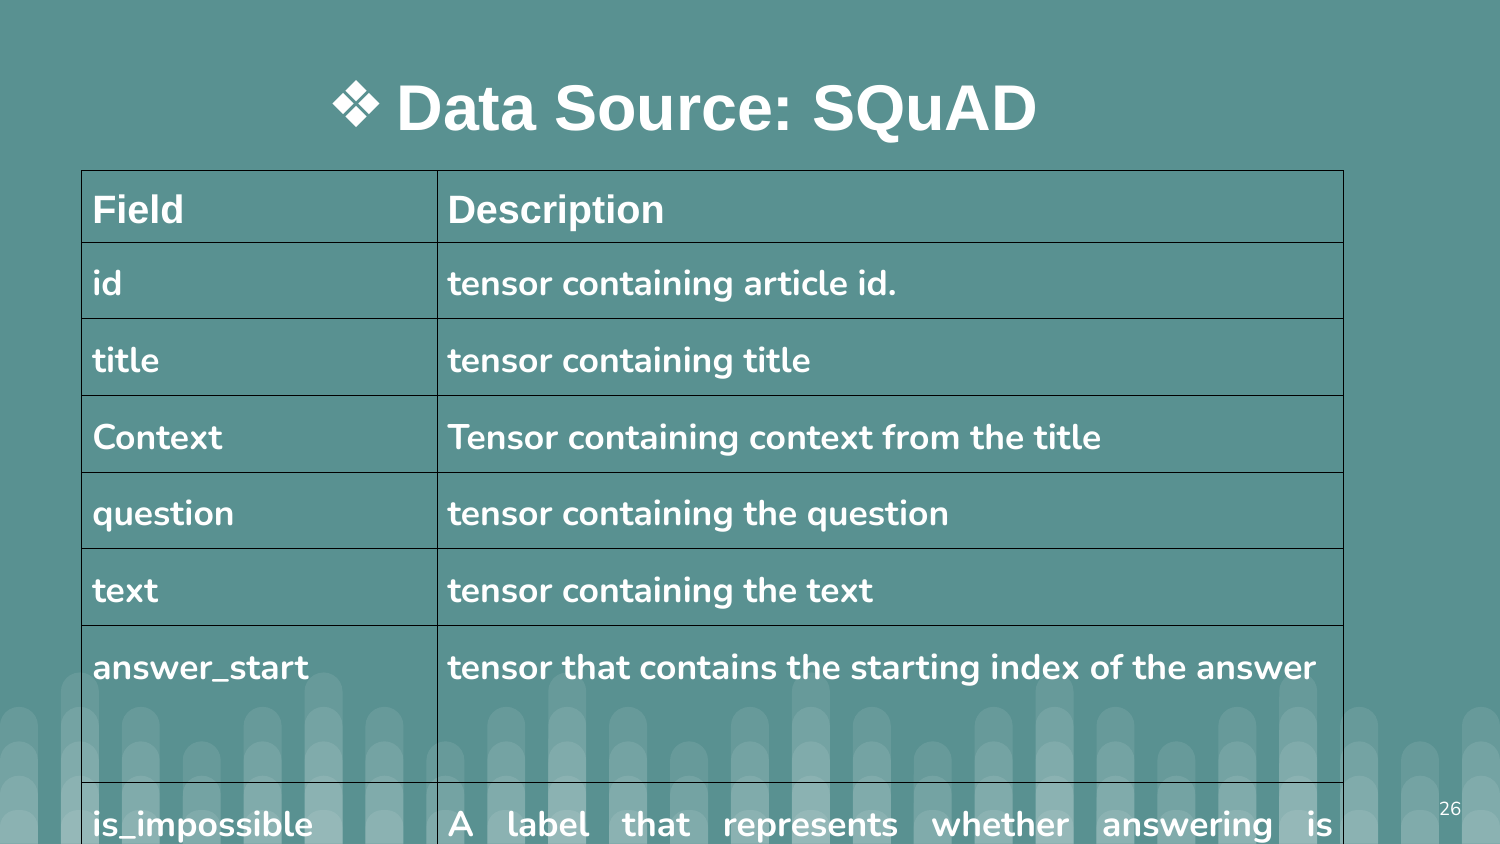

# Data Source: SQuAD
| Field | Description |
| --- | --- |
| id | tensor containing article id. |
| title | tensor containing title |
| Context | Tensor containing context from the title |
| question | tensor containing the question |
| text | tensor containing the text |
| answer\_start | tensor that contains the starting index of the answer |
| is\_impossible | A label that represents whether answering is possible or impossible. |
26